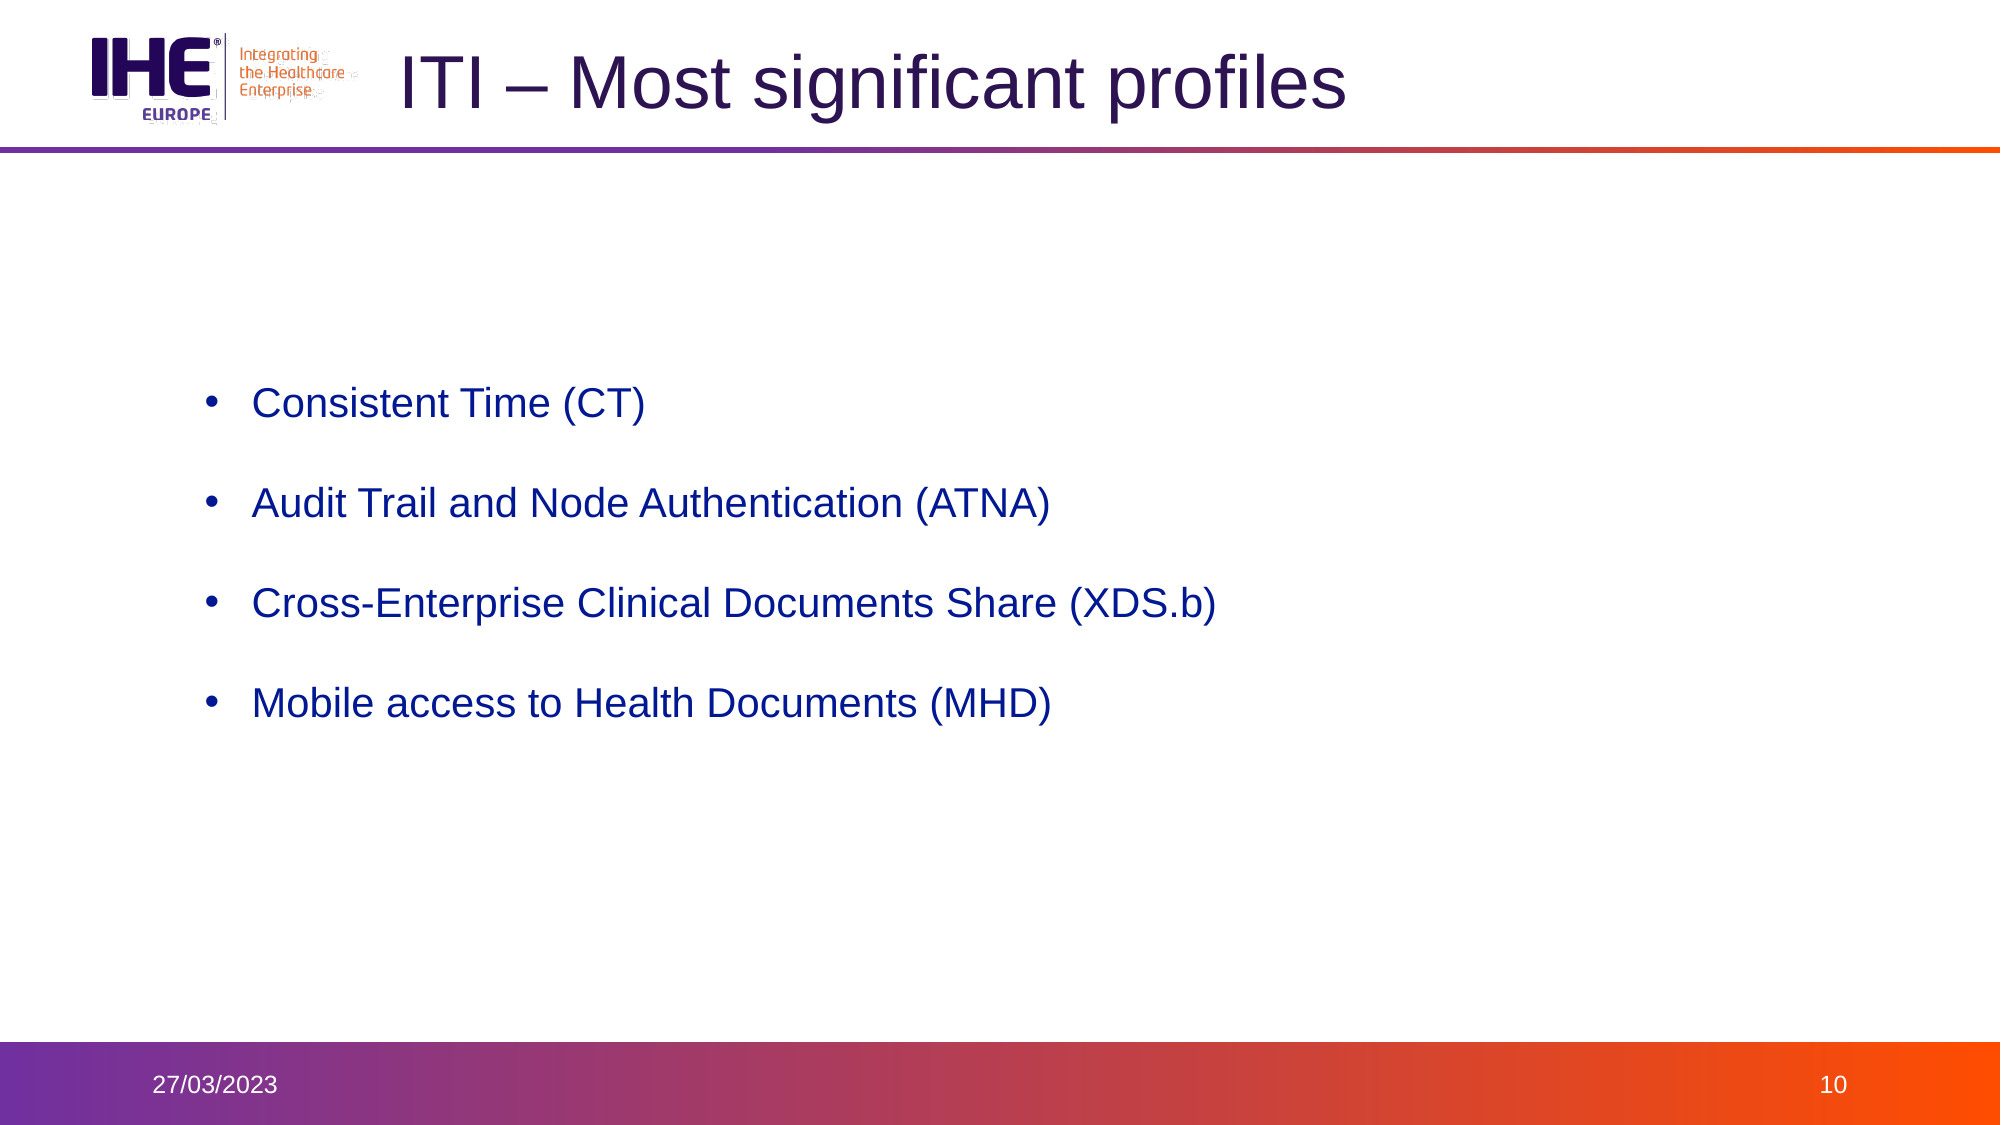

# ITI – Most significant profiles
 Consistent Time (CT)

 Audit Trail and Node Authentication (ATNA)

 Cross-Enterprise Clinical Documents Share (XDS.b)

 Mobile access to Health Documents (MHD)

27/03/2023
10